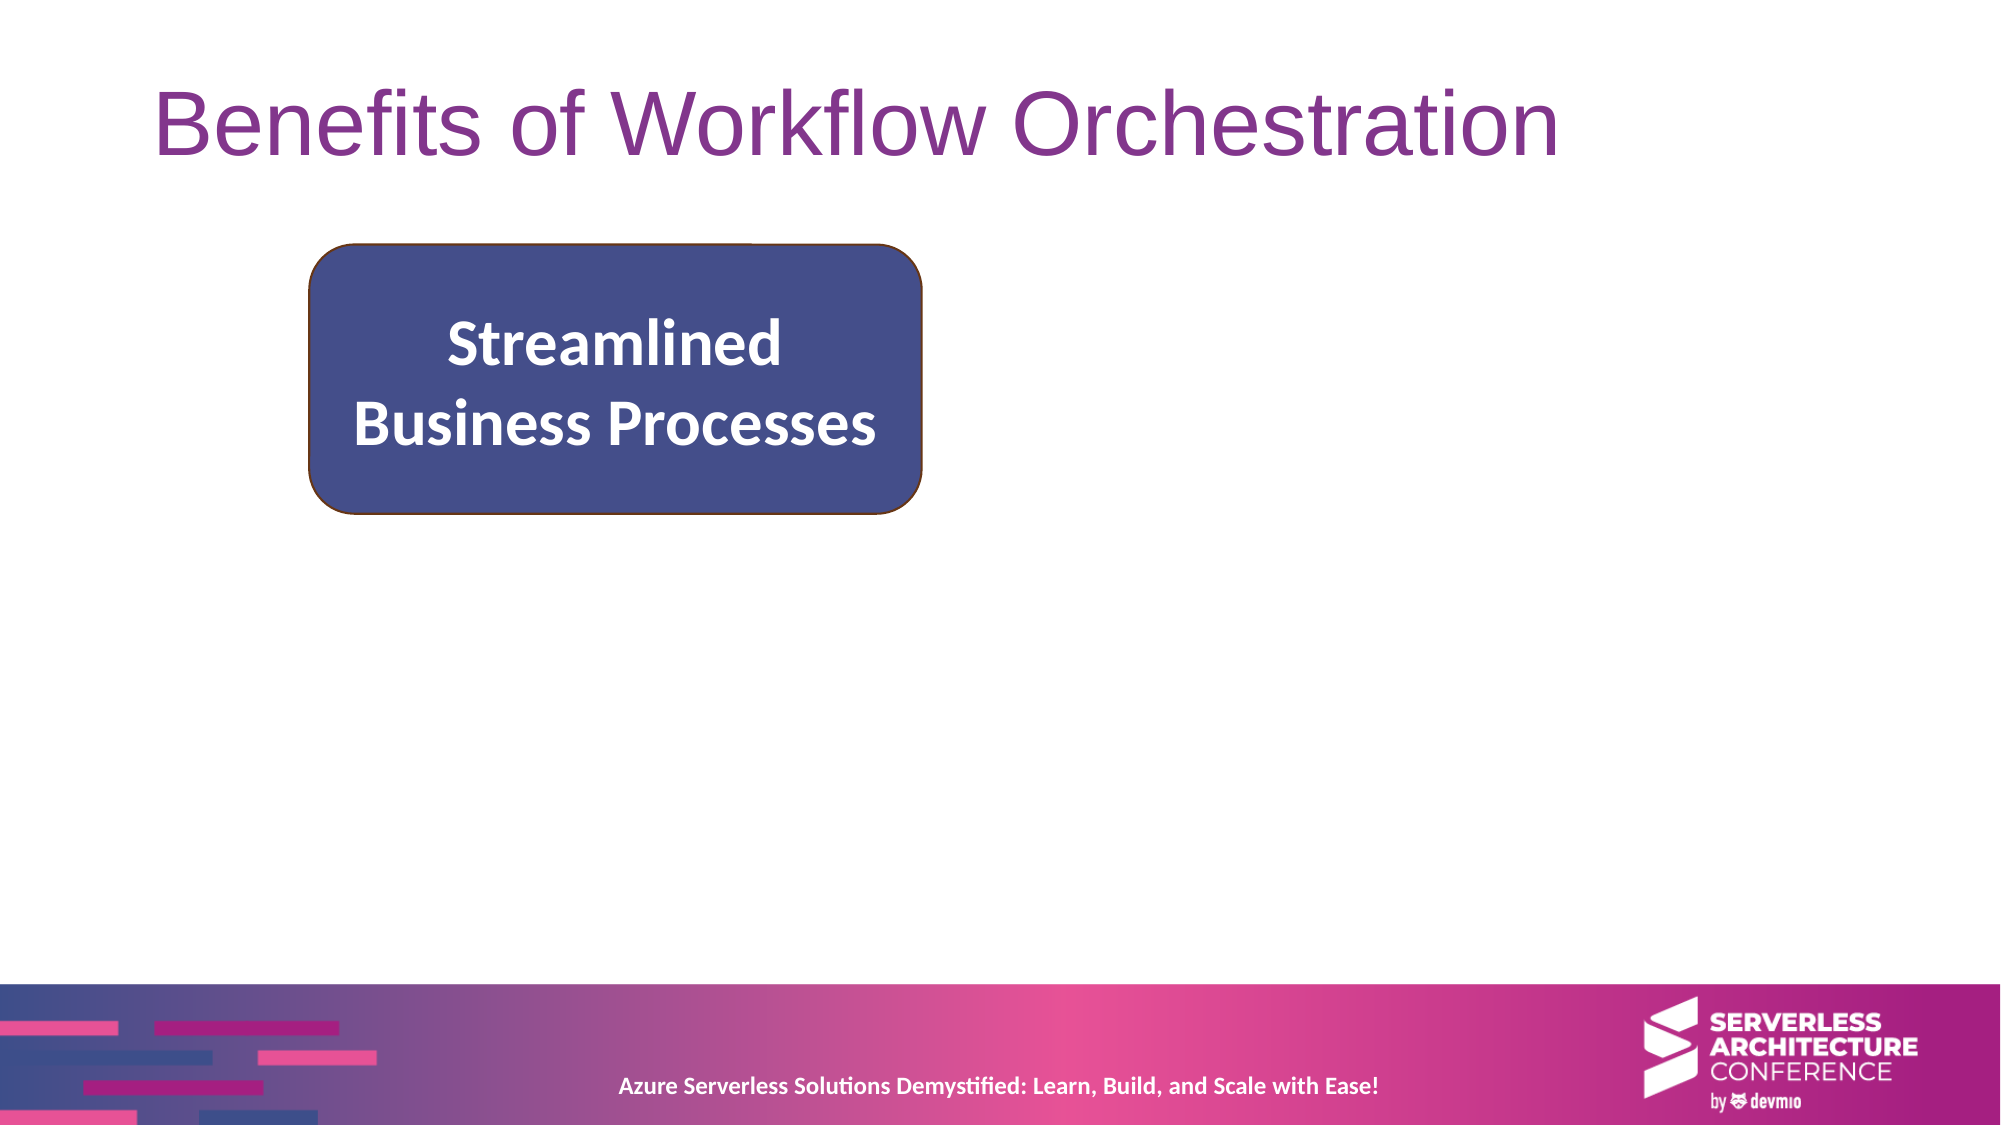

# Benefits of Workflow Orchestration
Streamlined Business Processes